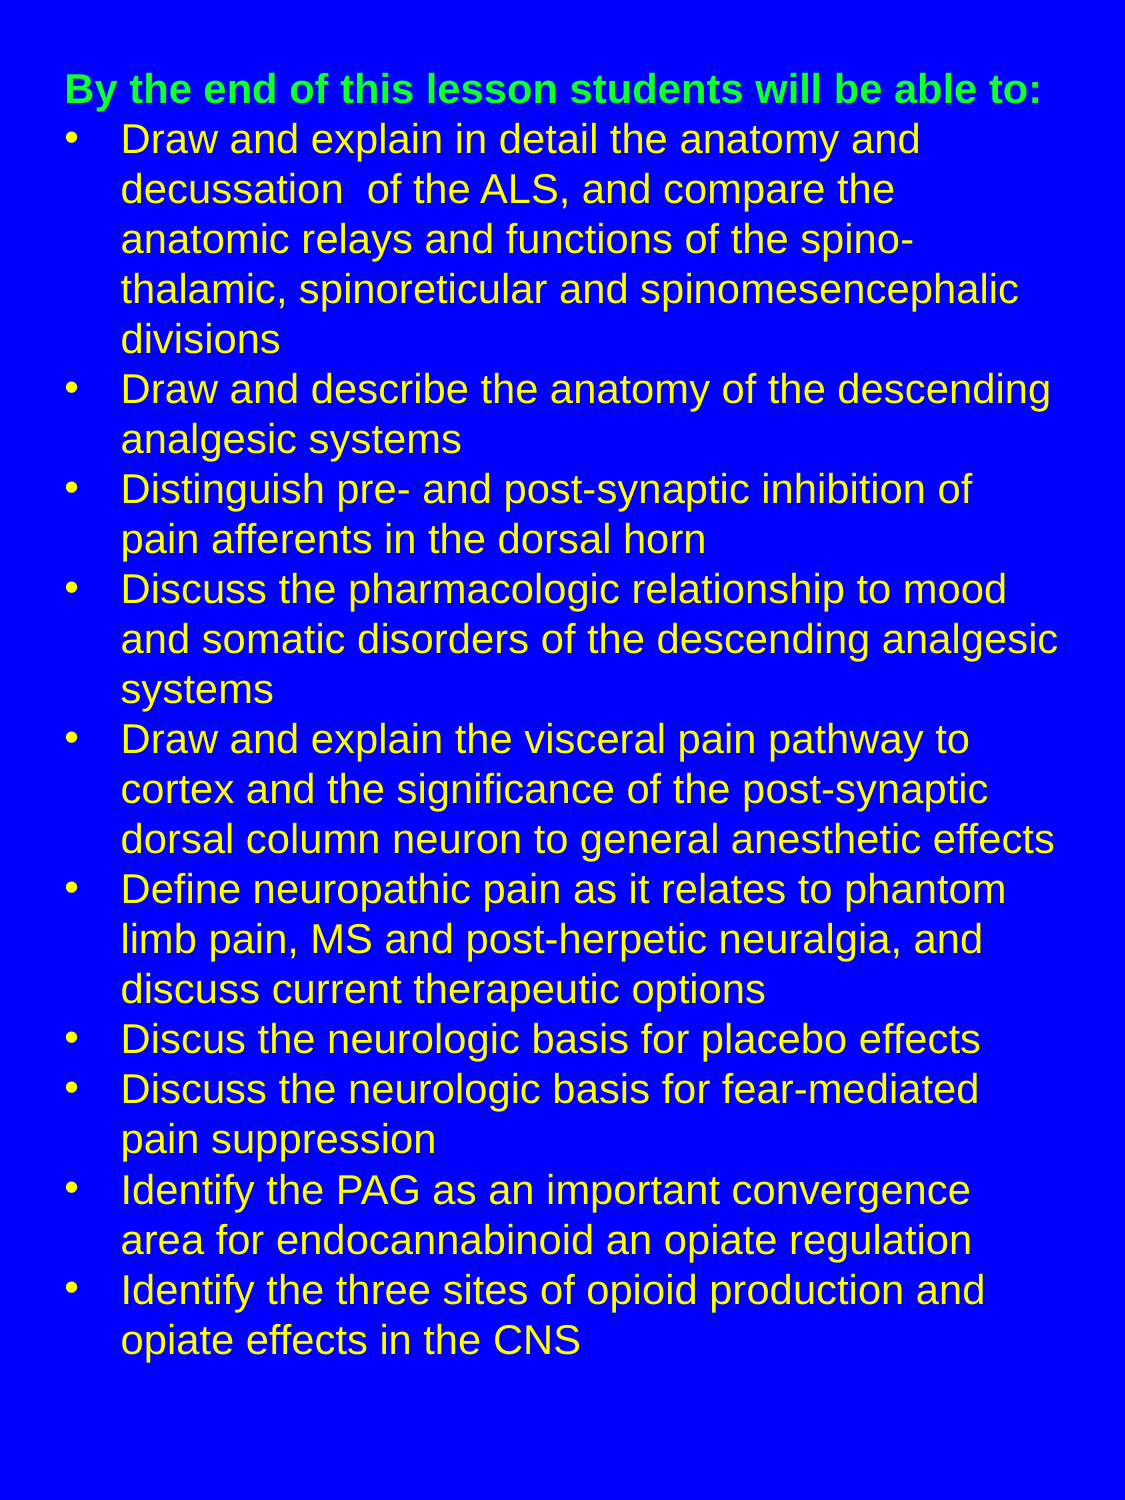

By the end of this lesson students will be able to:
Draw and explain in detail the anatomy and decussation  of the ALS, and compare the anatomic relays and functions of the spino-thalamic, spinoreticular and spinomesencephalic divisions
Draw and describe the anatomy of the descending analgesic systems
Distinguish pre- and post-synaptic inhibition of pain afferents in the dorsal horn
Discuss the pharmacologic relationship to mood and somatic disorders of the descending analgesic systems
Draw and explain the visceral pain pathway to cortex and the significance of the post-synaptic dorsal column neuron to general anesthetic effects
Define neuropathic pain as it relates to phantom limb pain, MS and post-herpetic neuralgia, and discuss current therapeutic options
Discus the neurologic basis for placebo effects
Discuss the neurologic basis for fear-mediated pain suppression
Identify the PAG as an important convergence area for endocannabinoid an opiate regulation
Identify the three sites of opioid production and opiate effects in the CNS